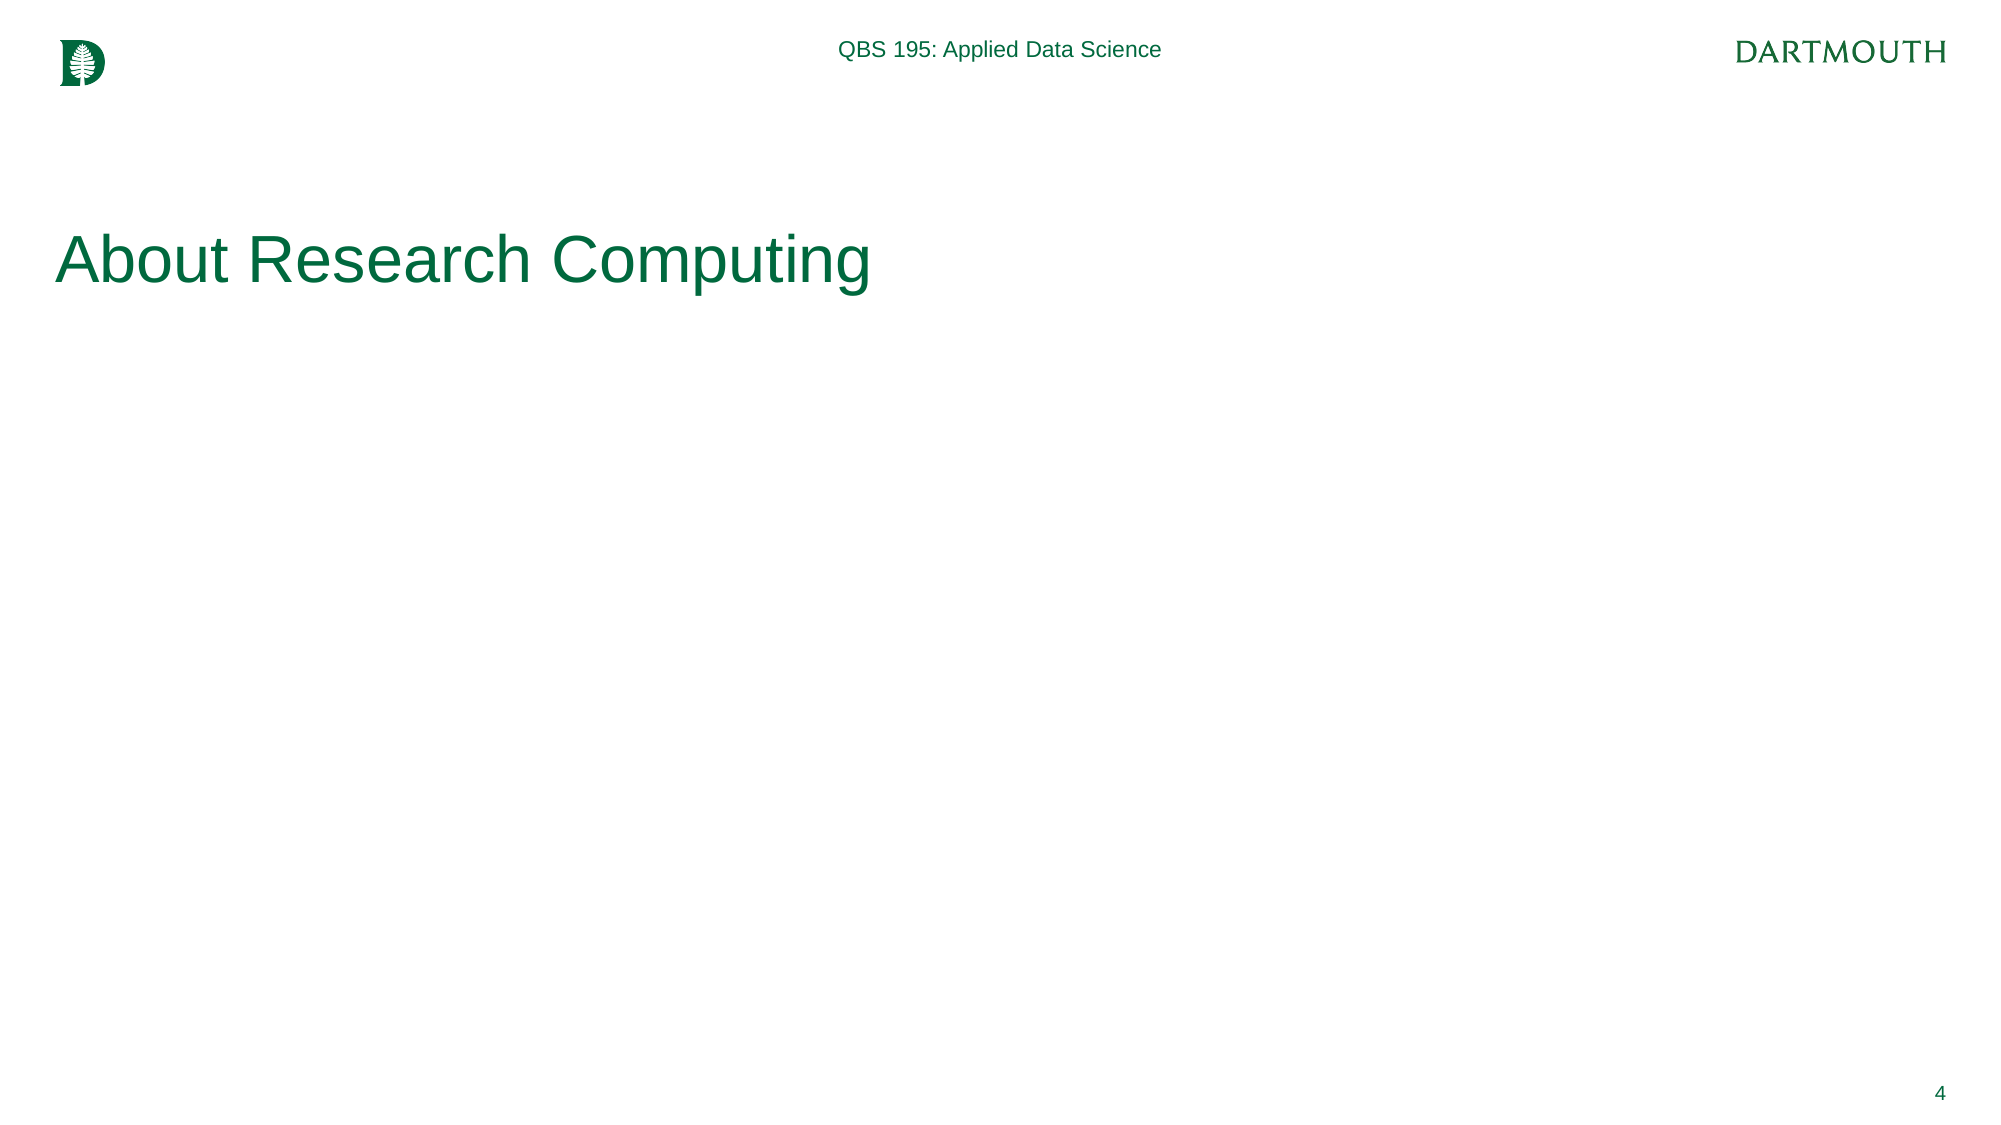

QBS 195: Applied Data Science
# About Research Computing

4